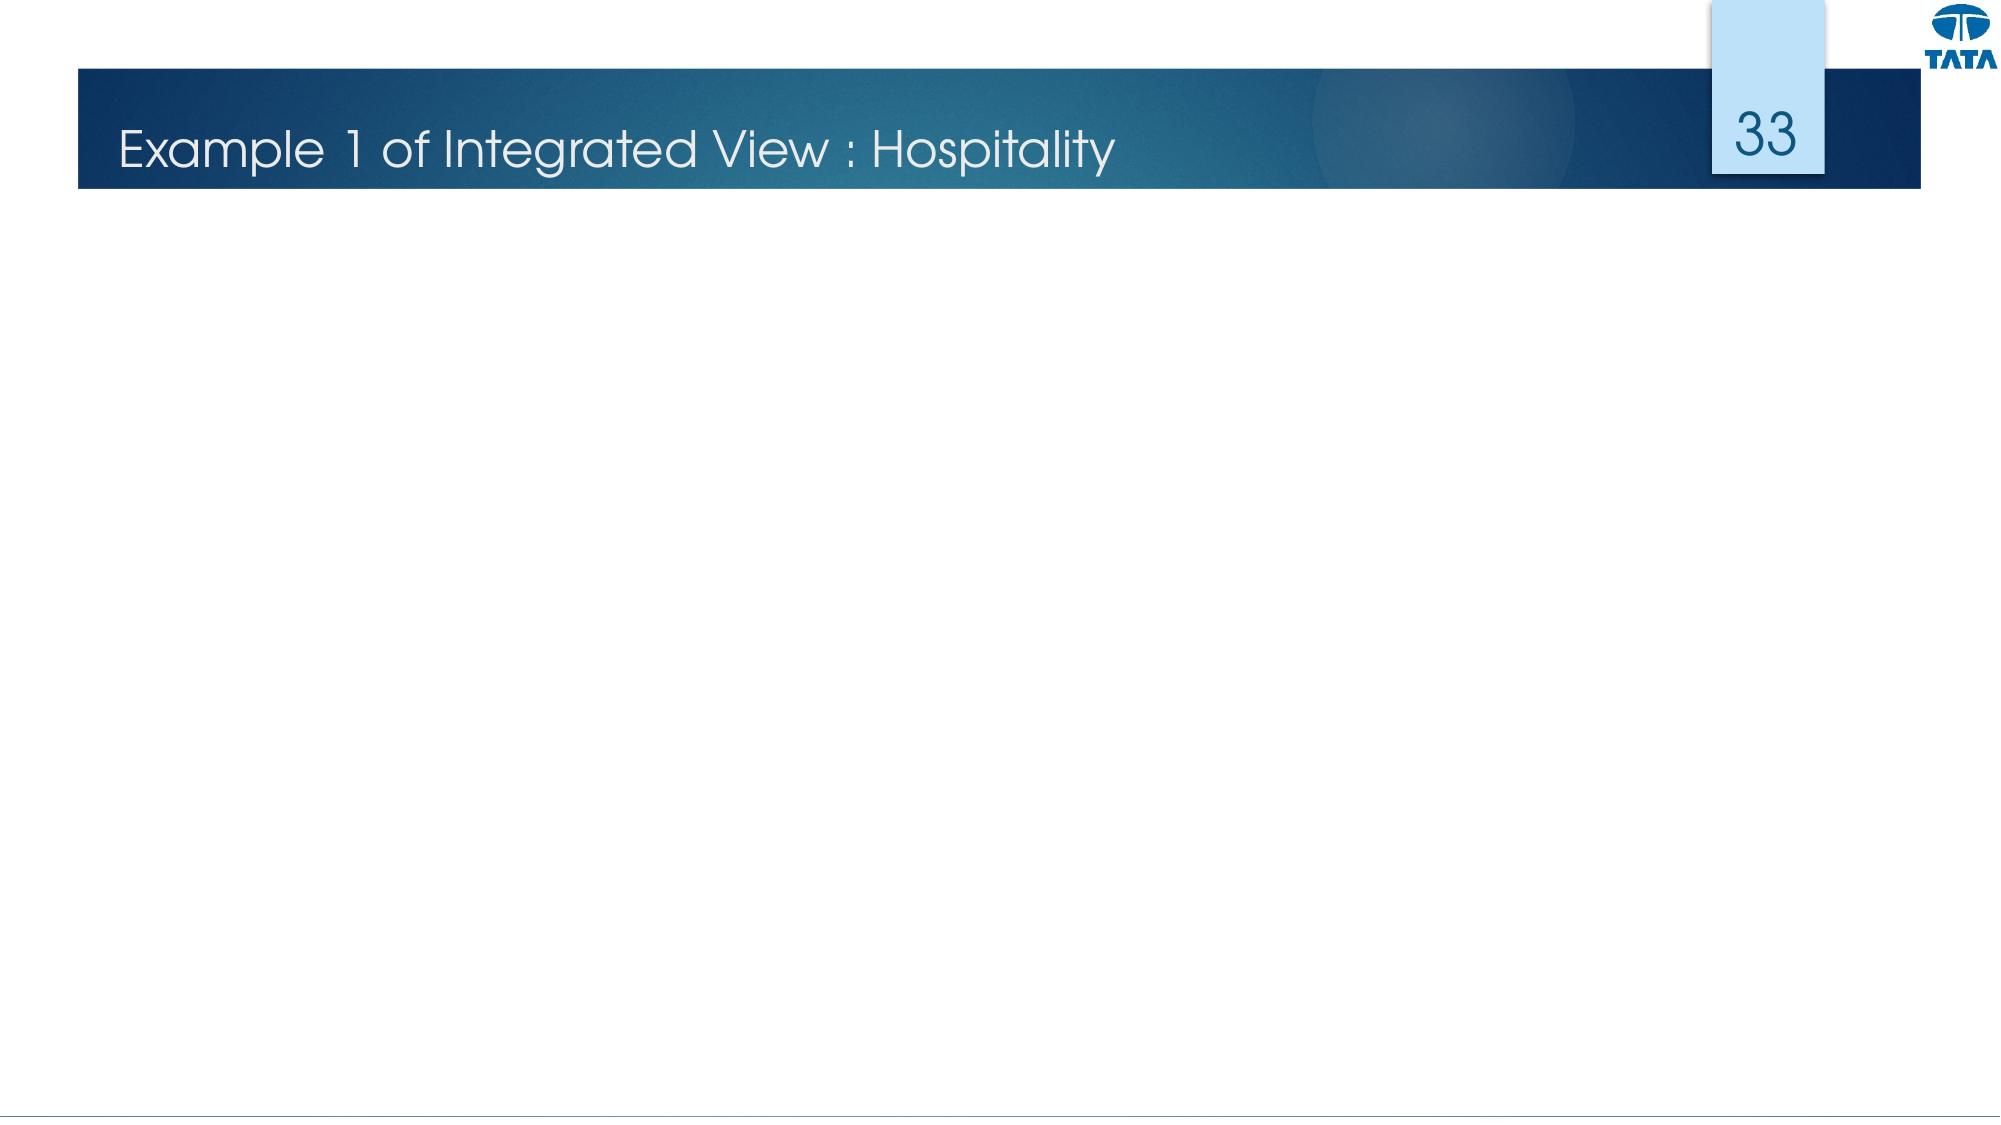

33
# Example 1 of Integrated View : Hospitality